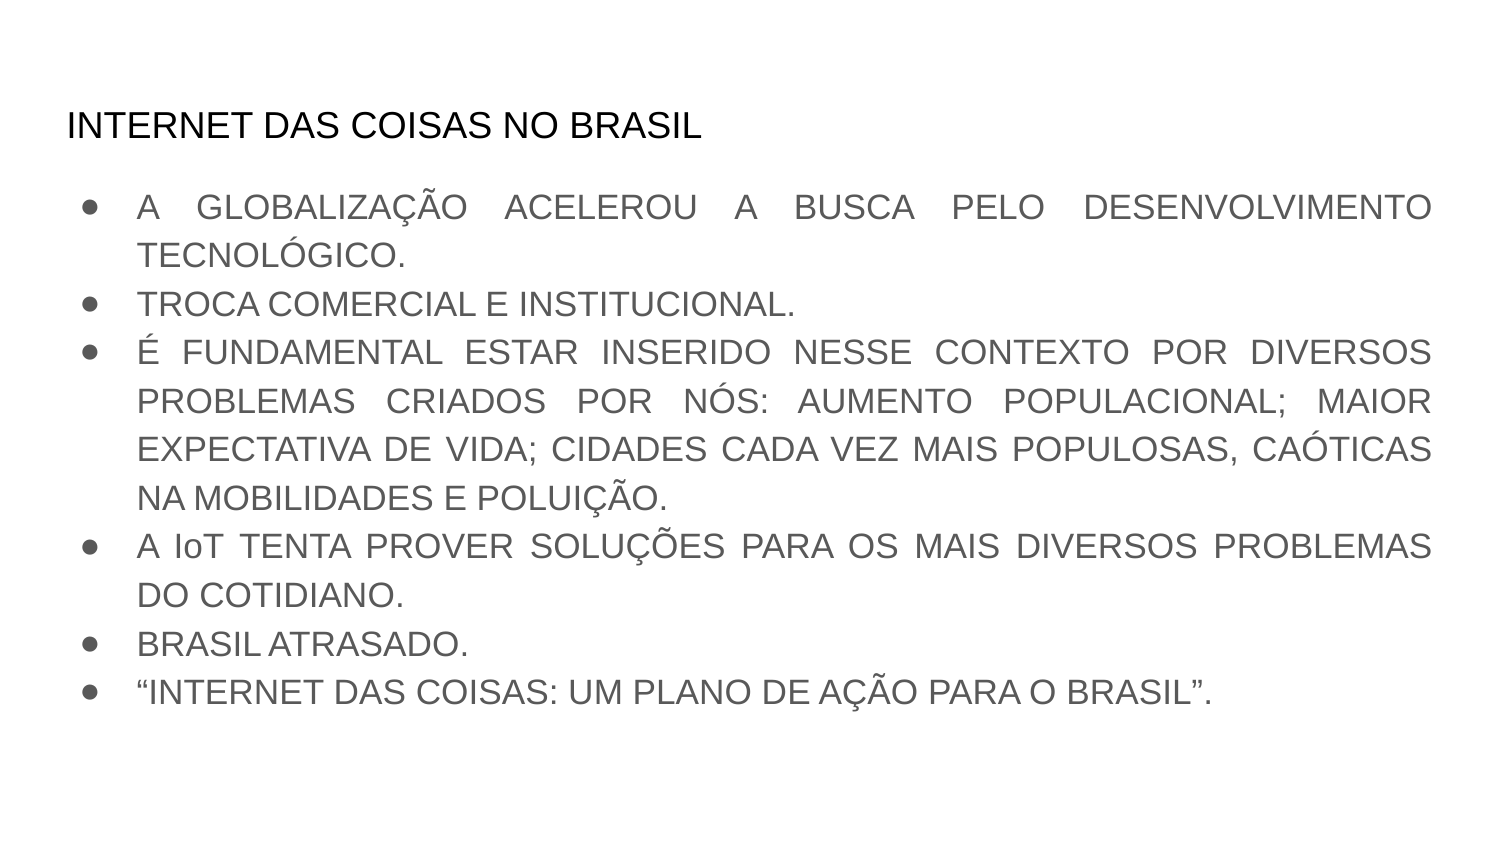

INTERNET DAS COISAS NO BRASIL
A GLOBALIZAÇÃO ACELEROU A BUSCA PELO DESENVOLVIMENTO TECNOLÓGICO.
TROCA COMERCIAL E INSTITUCIONAL.
É FUNDAMENTAL ESTAR INSERIDO NESSE CONTEXTO POR DIVERSOS PROBLEMAS CRIADOS POR NÓS: AUMENTO POPULACIONAL; MAIOR EXPECTATIVA DE VIDA; CIDADES CADA VEZ MAIS POPULOSAS, CAÓTICAS NA MOBILIDADES E POLUIÇÃO.
A IoT TENTA PROVER SOLUÇÕES PARA OS MAIS DIVERSOS PROBLEMAS DO COTIDIANO.
BRASIL ATRASADO.
“INTERNET DAS COISAS: UM PLANO DE AÇÃO PARA O BRASIL”.